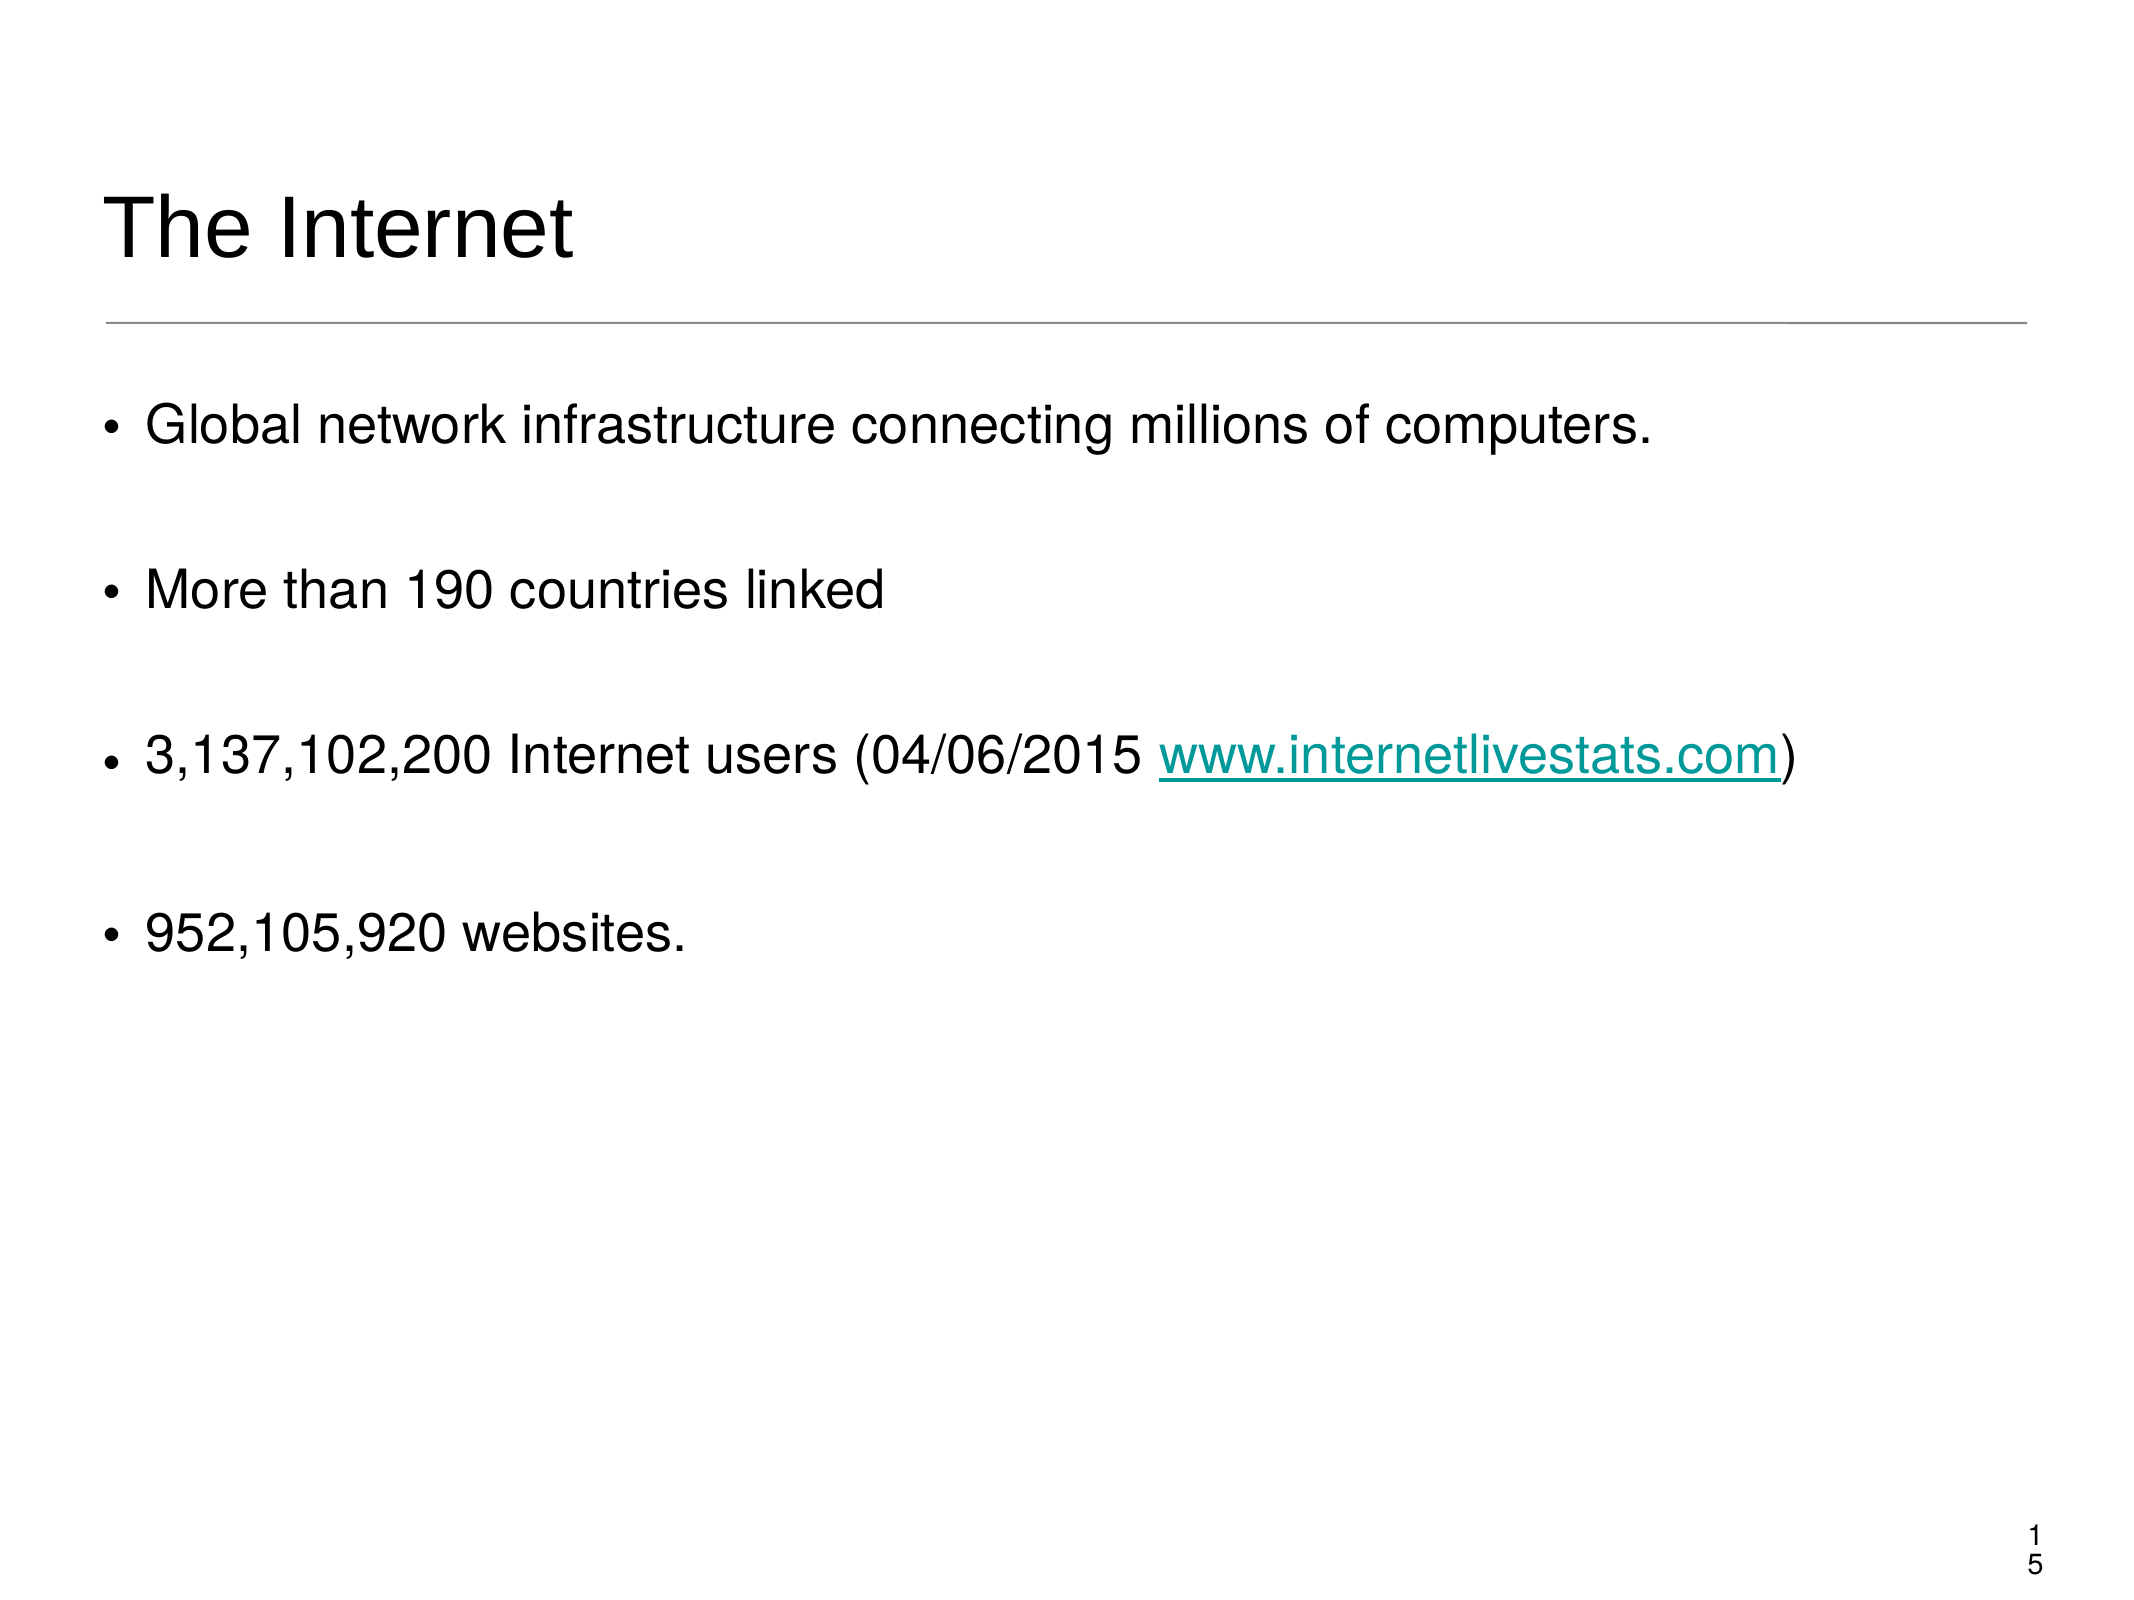

# The Internet
Global network infrastructure connecting millions of computers.
More than 190 countries linked
3,137,102,200 Internet users (04/06/2015 www.internetlivestats.com)
952,105,920 websites.

15